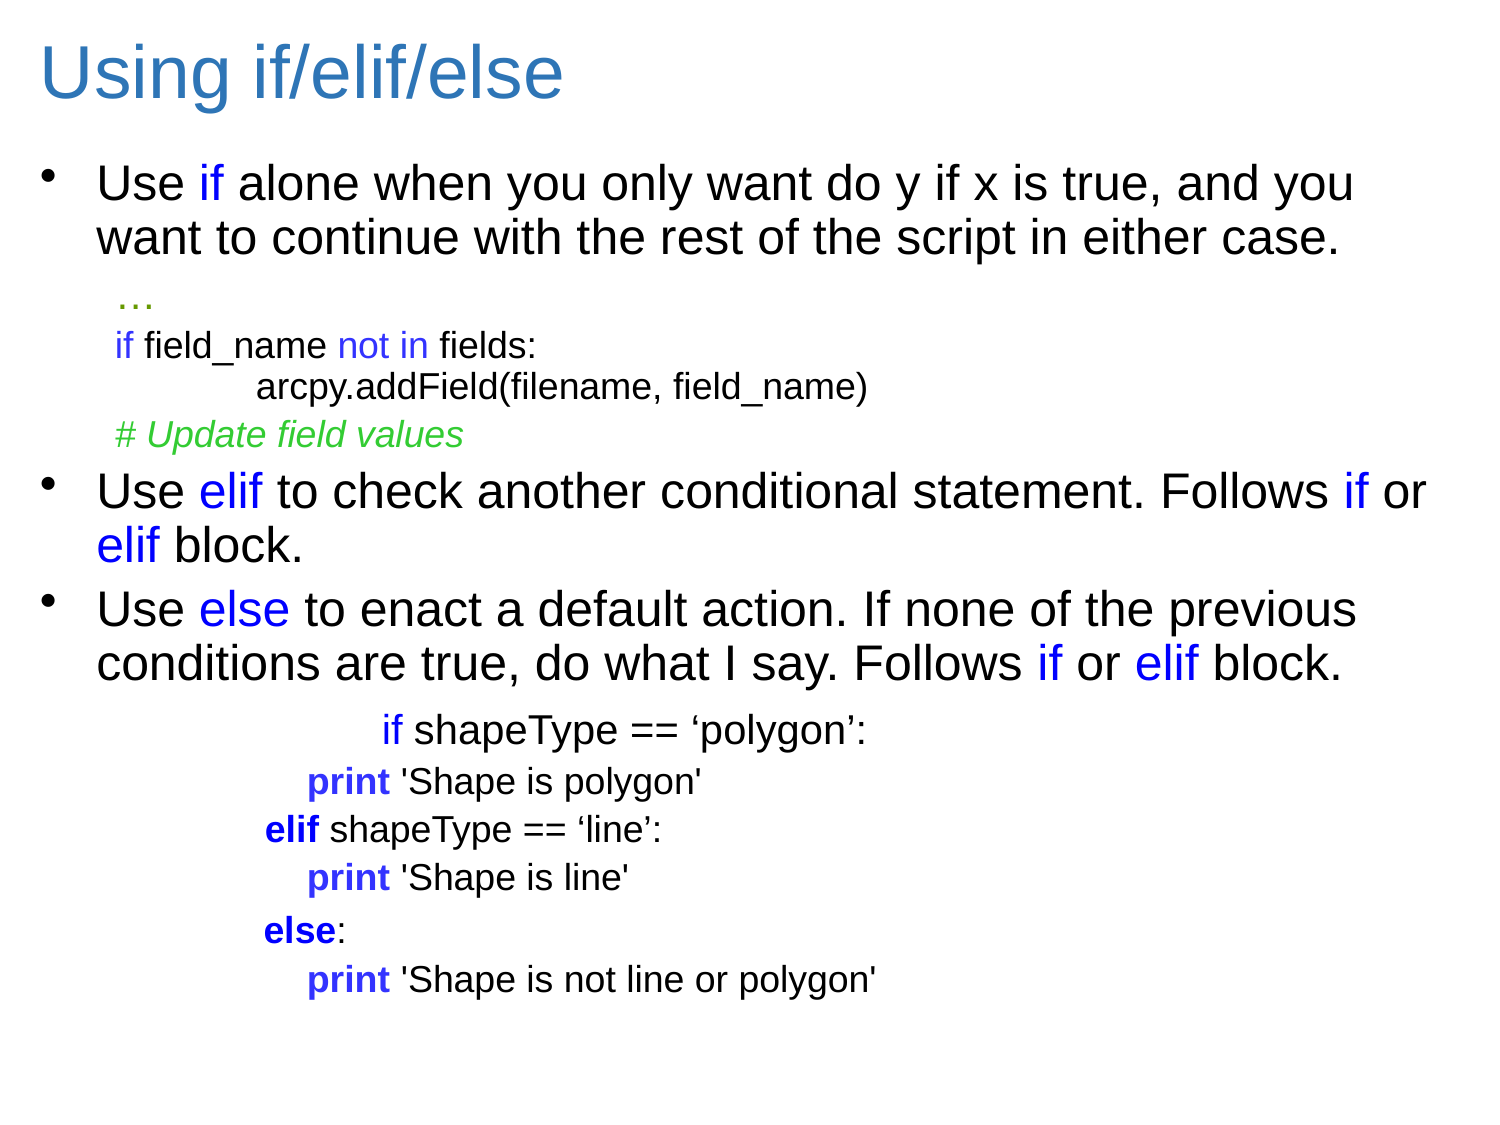

# Using if/elif/else
Use if alone when you only want do y if x is true, and you want to continue with the rest of the script in either case.
…
if field_name not in fields:
         arcpy.addField(filename, field_name)
# Update field values
Use elif to check another conditional statement. Follows if or elif block.
Use else to enact a default action. If none of the previous conditions are true, do what I say. Follows if or elif block.
 		     if shapeType == ‘polygon’:
    print 'Shape is polygon'
elif shapeType == ‘line’:
    print 'Shape is line'
       else:
    print 'Shape is not line or polygon'